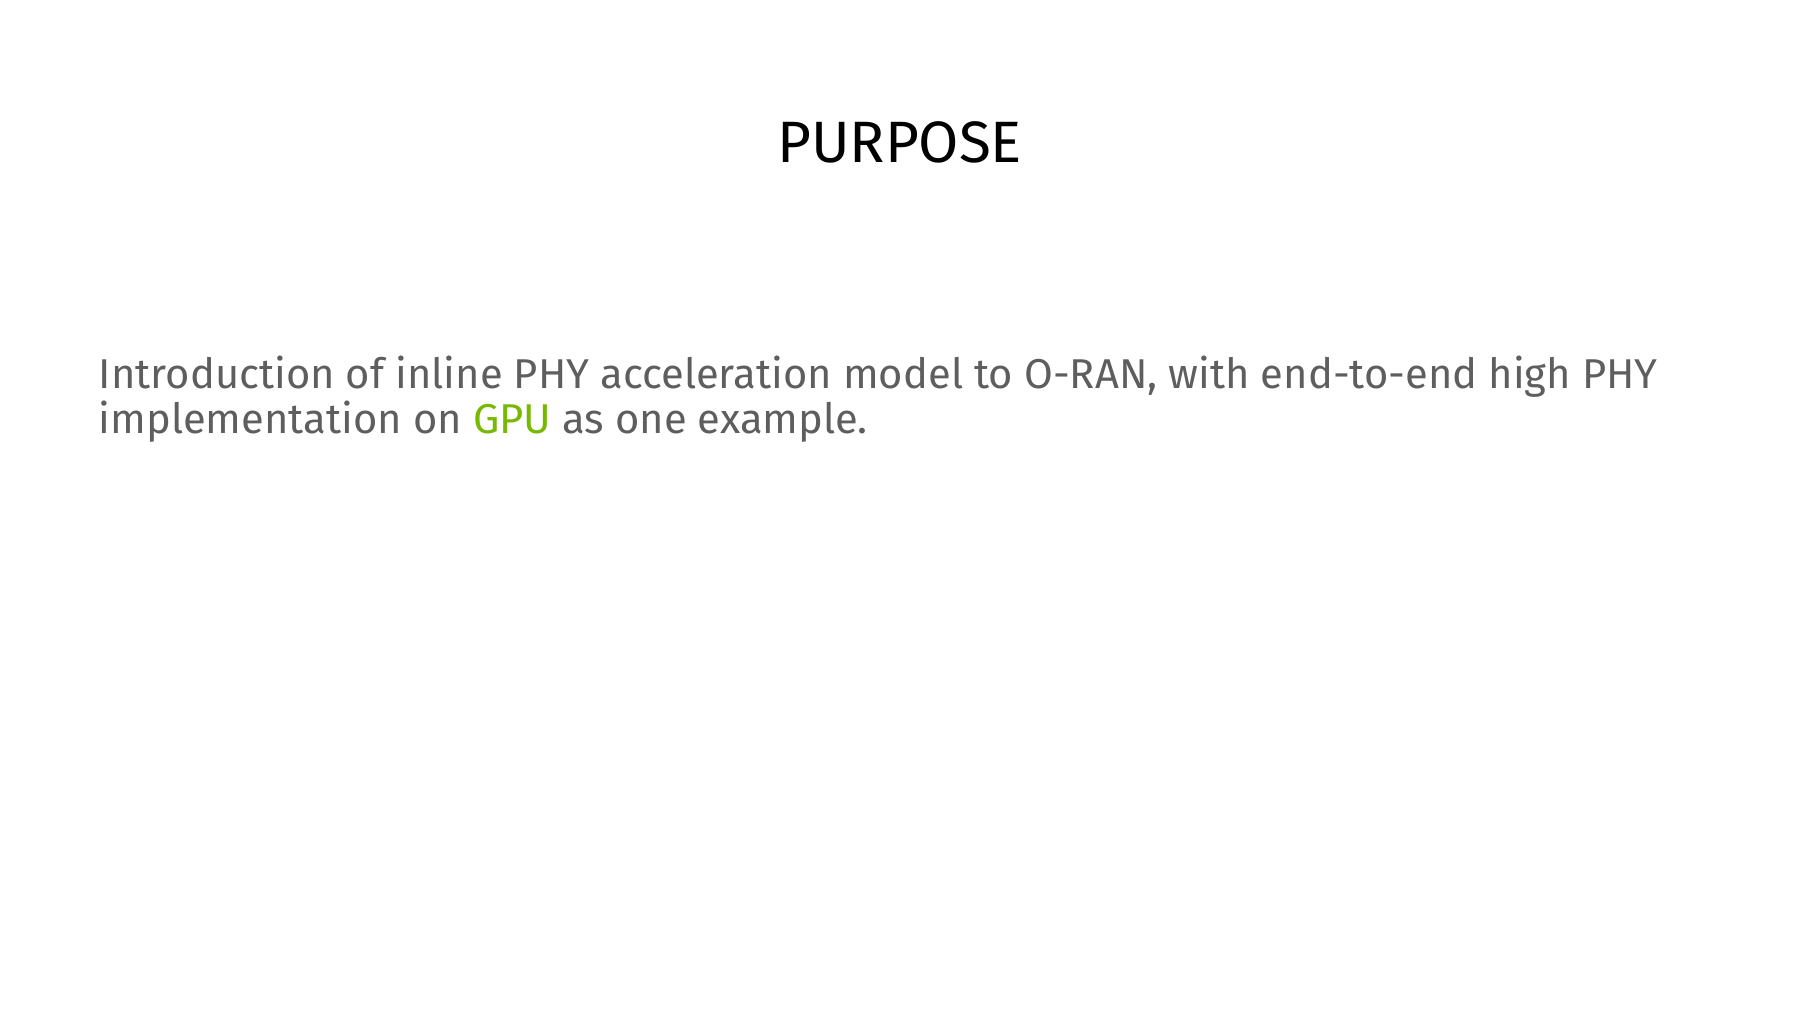

# purpose
Introduction of inline PHY acceleration model to O-RAN, with end-to-end high PHY implementation on GPU as one example.